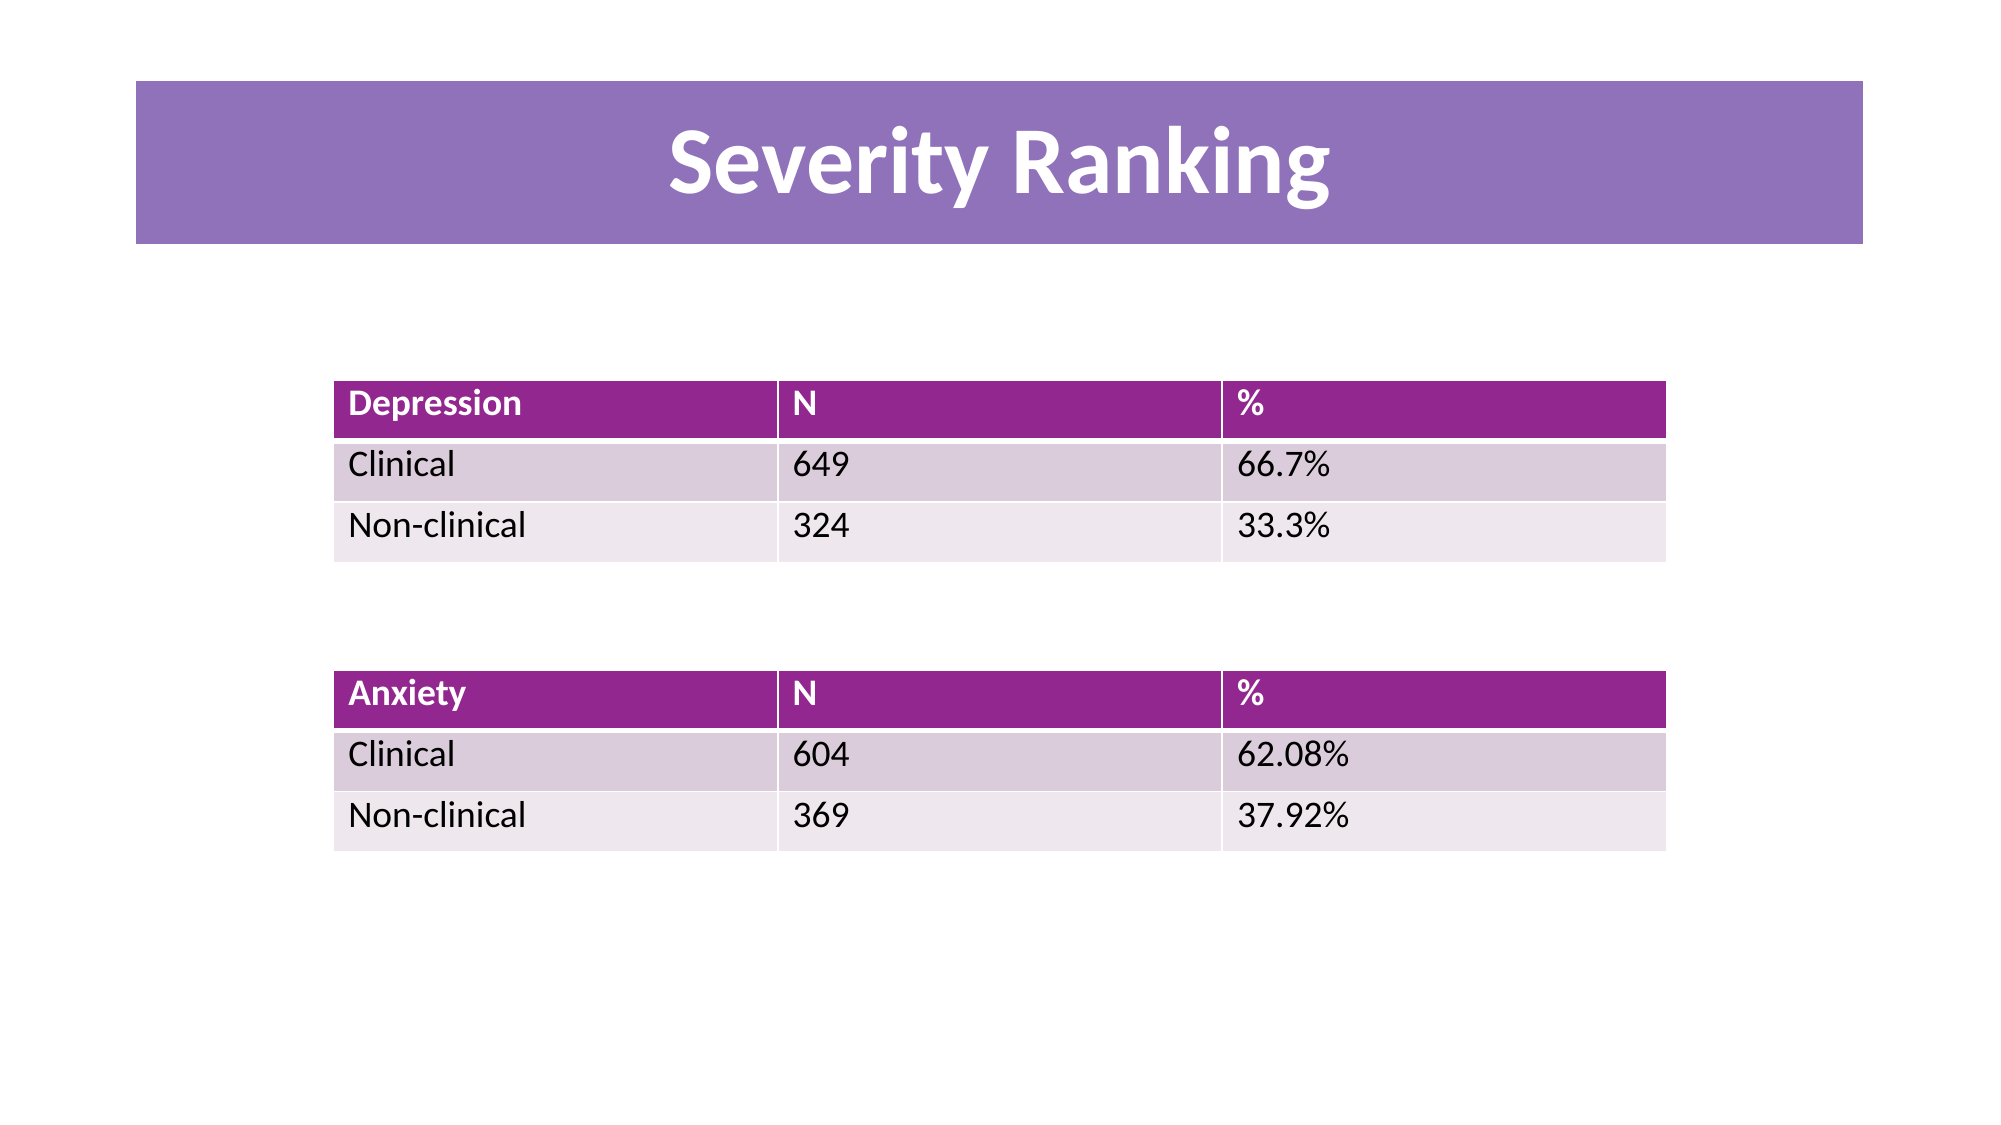

# Severity Ranking
| Depression | N | % |
| --- | --- | --- |
| Clinical | 649 | 66.7% |
| Non-clinical | 324 | 33.3% |
| Anxiety | N | % |
| --- | --- | --- |
| Clinical | 604 | 62.08% |
| Non-clinical | 369 | 37.92% |